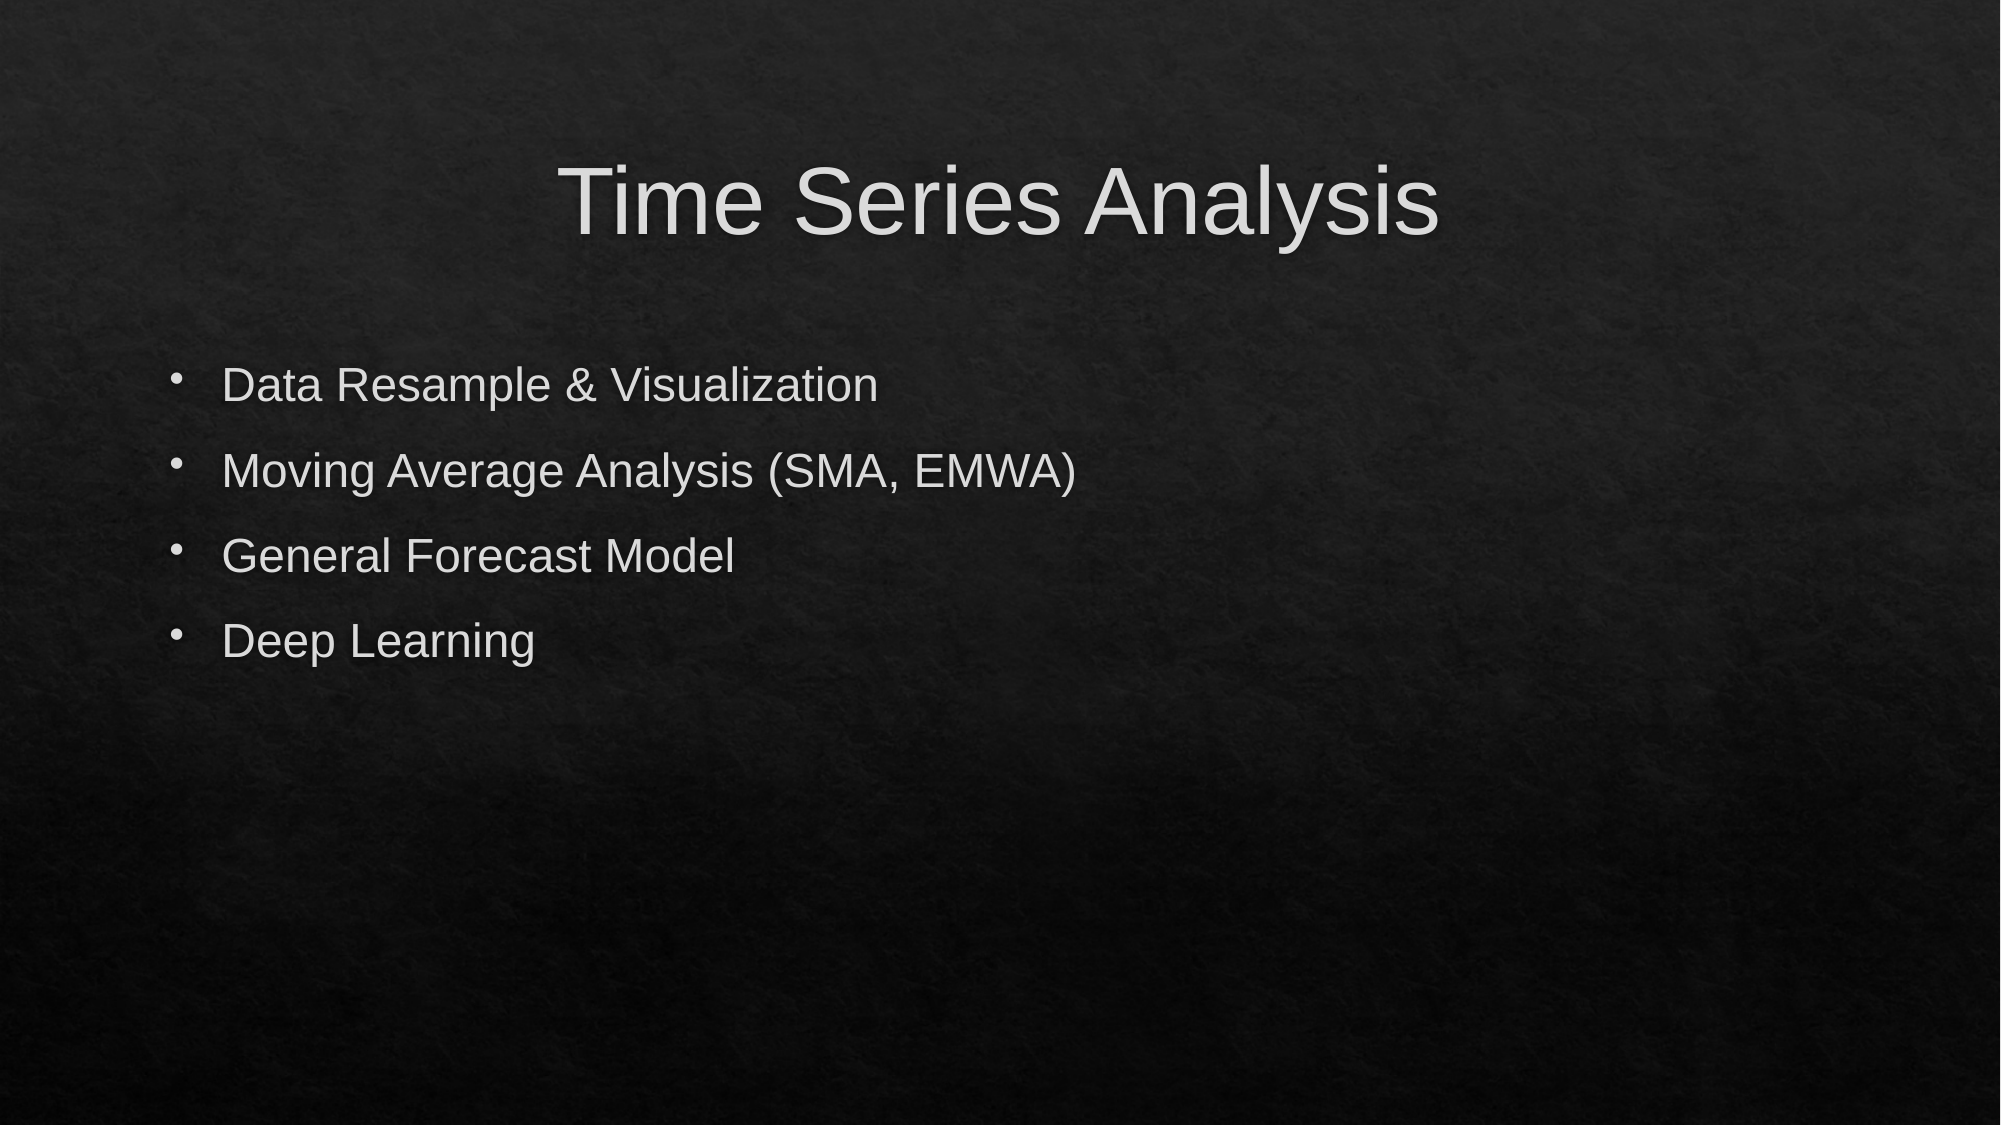

# Time Series Analysis
Data Resample & Visualization
Moving Average Analysis (SMA, EMWA)
General Forecast Model
Deep Learning